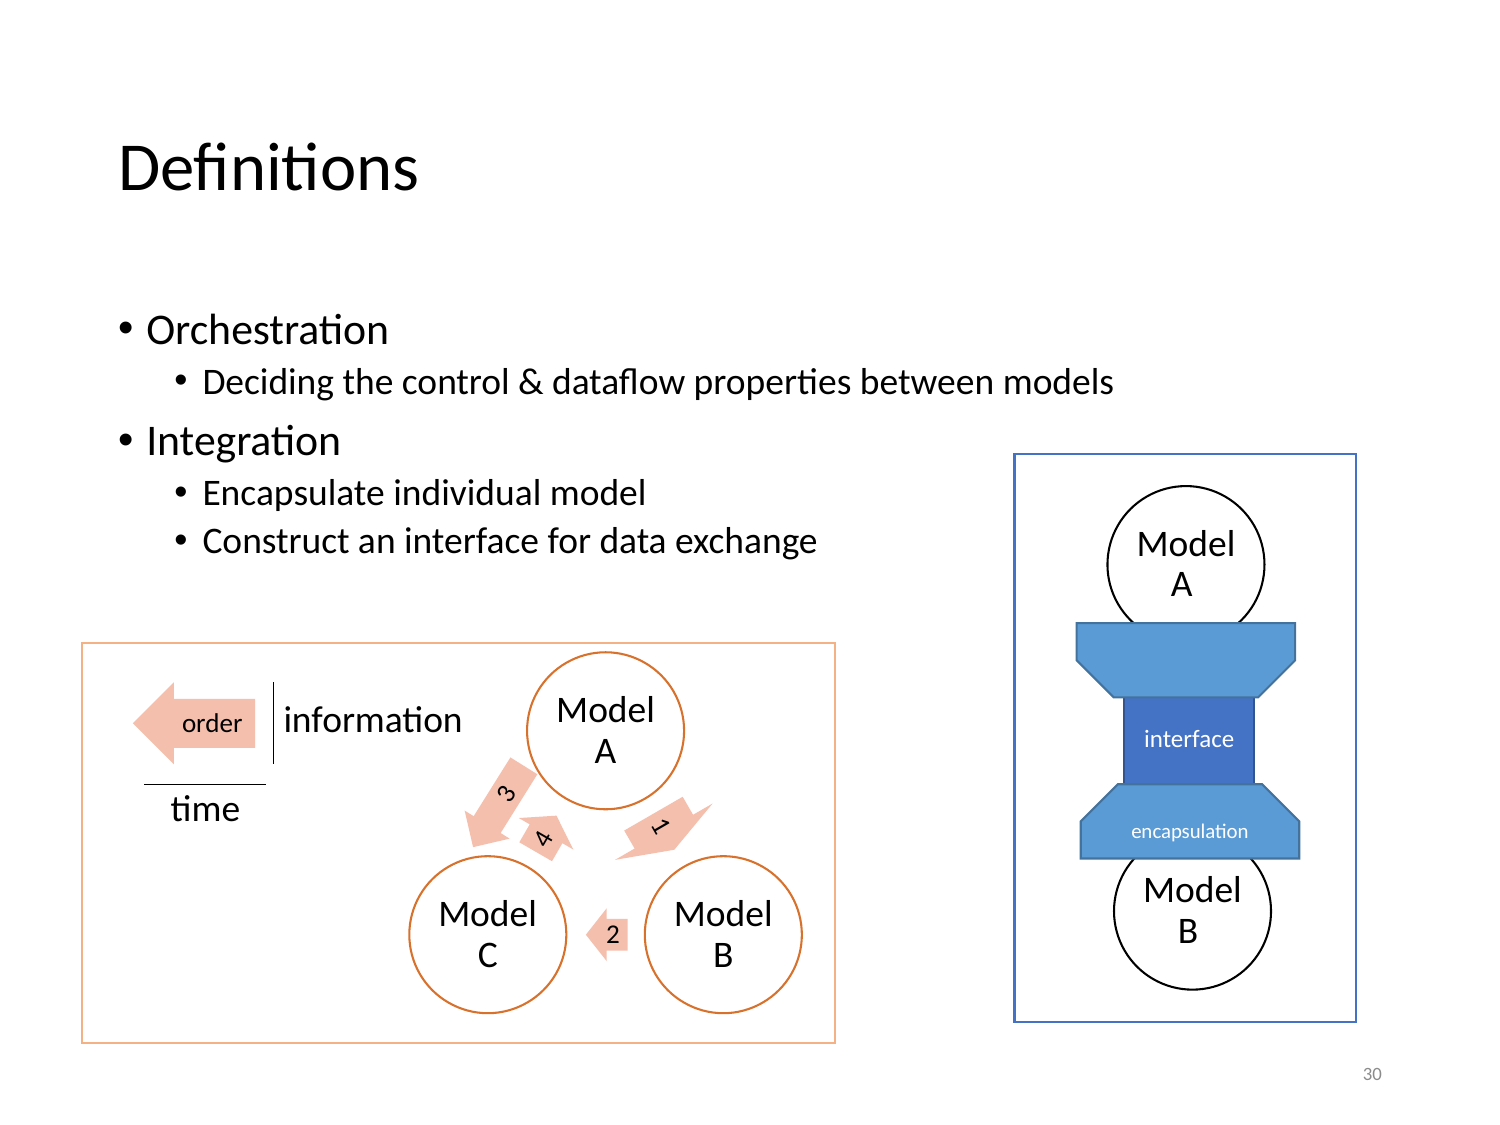

# Definitions
Orchestration
Deciding the control & dataflow properties between models
Integration
Encapsulate individual model
Construct an interface for data exchange

Model A

Model A
1
Model B
2
Model C
4

order
information
interface
time

3
encapsulation

Model B
30